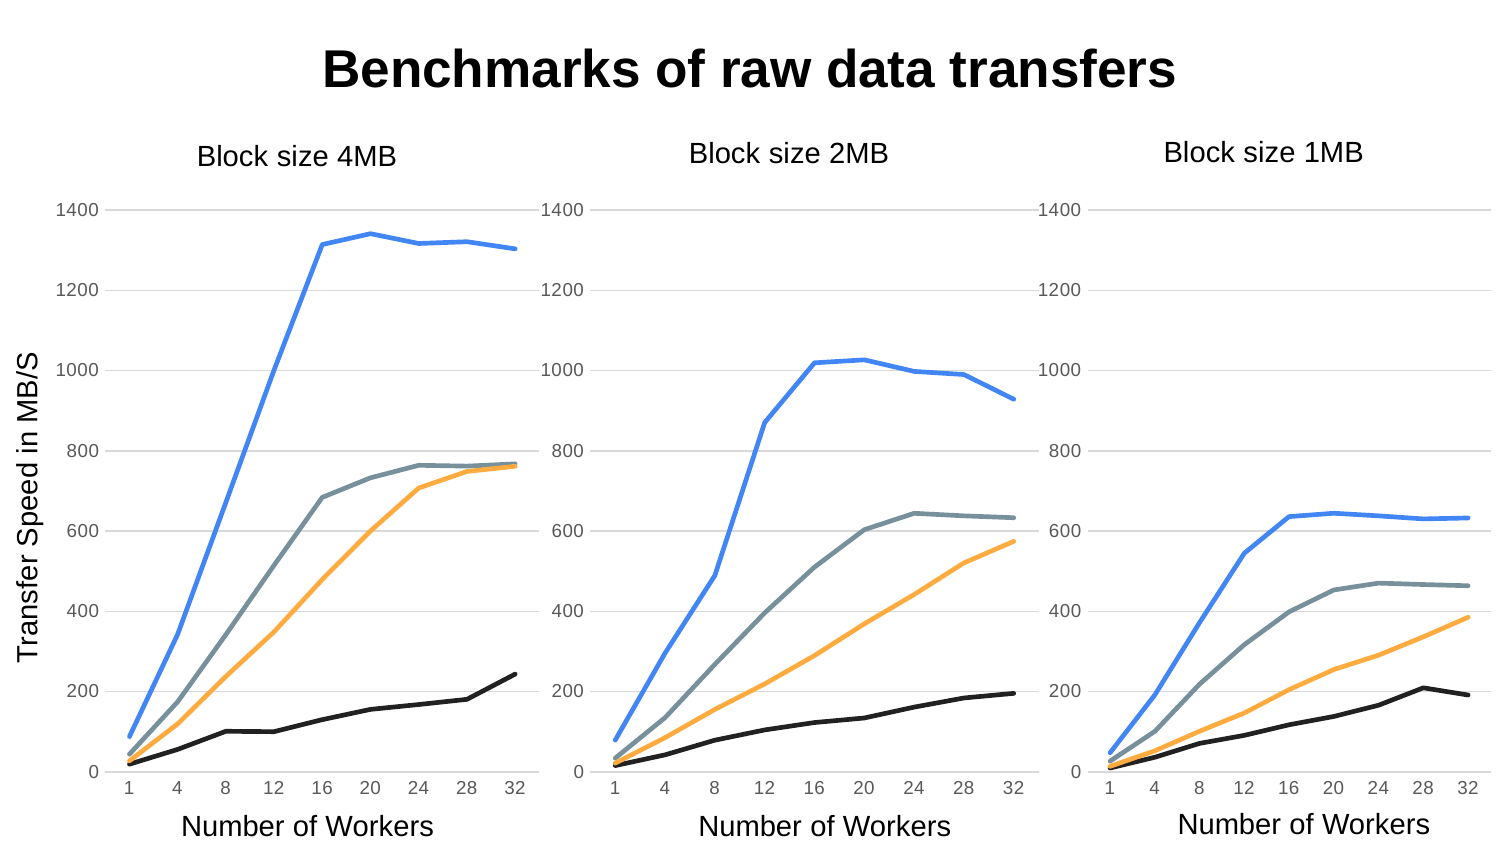

# Benchmarks of raw data transfers
Block size 1MB
Block size 2MB
Block size 4MB

### Chart

| Category | aws-aws | aws-chpc | aws-osn | aws-wasabi |
|---|---|---|---|---|
| 1 | 47.32 | 9.41 | 26.38 | 13.42 |
| 4 | 191.43 | 36.12 | 100.58 | 52.15 |
| 8 | 371.94 | 70.8 | 218.39 | 101.11 |
| 12 | 544.82 | 90.7 | 316.82 | 146.58 |
| 16 | 635.98 | 117.11 | 398.57 | 204.73 |
| 20 | 644.33 | 137.86 | 453.12 | 254.66 |
| 24 | 637.85 | 165.89 | 470.18 | 290.68 |
| 28 | 630.26 | 209.25 | 466.67 | 336.29 |
| 32 | 632.58 | 191.35 | 463.67 | 385.17 |

### Chart

| Category | aws-aws | aws-chpc | aws-osn | aws-wasabi |
|---|---|---|---|---|
| 1 | 78.76 | 15.33 | 33.93 | 21.6 |
| 4 | 295.8 | 42.12 | 134.91 | 84.99 |
| 8 | 489.19 | 78.69 | 267.61 | 155.38 |
| 12 | 870.62 | 104.28 | 396.02 | 218.96 |
| 16 | 1019.48 | 122.76 | 510.06 | 289.64 |
| 20 | 1026.95 | 134.04 | 603.32 | 368.7 |
| 24 | 998.03 | 161.16 | 644.17 | 441.77 |
| 28 | 990.32 | 183.86 | 637.84 | 520.53 |
| 32 | 928.76 | 195.42 | 633.22 | 574.23 |

### Chart

| Category | aws-aws | aws-chpc | aws-osn | aws-wasabi |
|---|---|---|---|---|
| 1 | 87.67 | 18.86 | 43.75 | 27.19 |
| 4 | 342.48 | 55.77 | 174.32 | 119.35 |
| 8 | 671.65 | 100.93 | 341.91 | 237.66 |
| 12 | 1001.44 | 99.87 | 514.88 | 348.83 |
| 16 | 1314.33 | 129.86 | 684.15 | 479.28 |
| 20 | 1341.33 | 155.56 | 732.77 | 600.13 |
| 24 | 1316.91 | 167.58 | 764.04 | 707.29 |
| 28 | 1321.35 | 180.56 | 761.99 | 748.71 |
| 32 | 1303.54 | 243.4 | 767.55 | 761.6 |
Transfer Speed in MB/S
Number of Workers
Number of Workers
Number of Workers